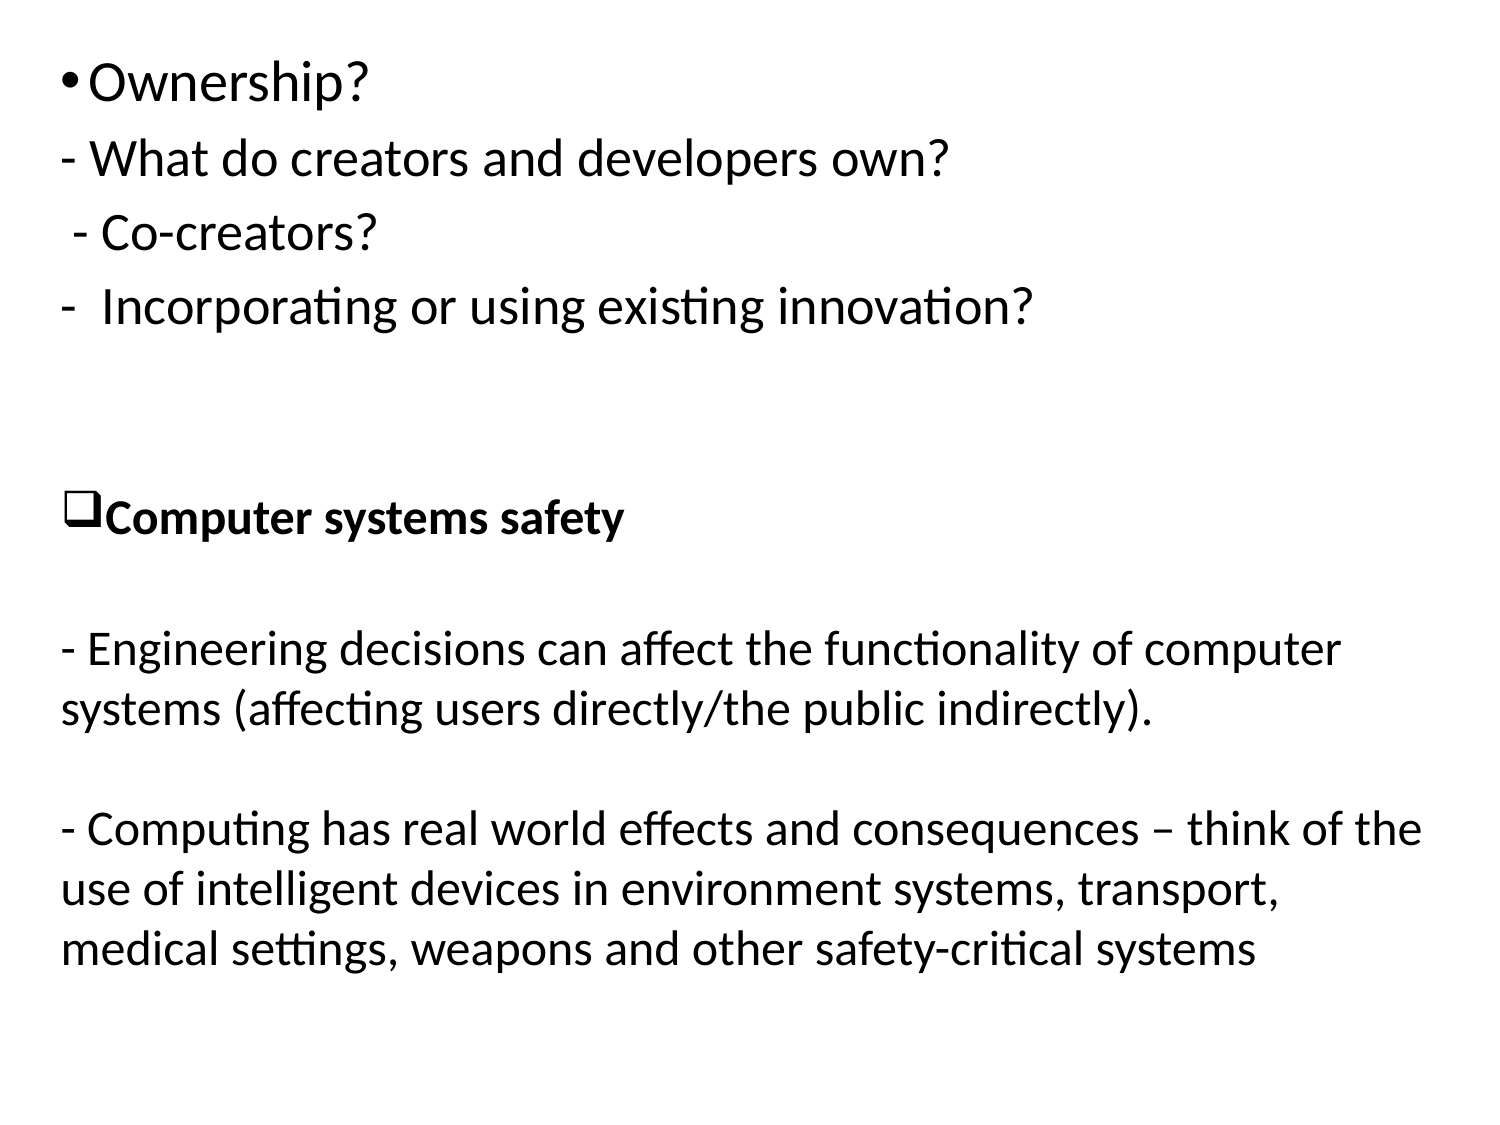

Ownership?
- What do creators and developers own?
 - Co-creators?
-  Incorporating or using existing innovation?

Computer systems safety

- Engineering decisions can affect the functionality of computer systems (affecting users directly/the public indirectly).

- Computing has real world effects and consequences – think of the use of intelligent devices in environment systems, transport, medical settings, weapons and other safety-critical systems